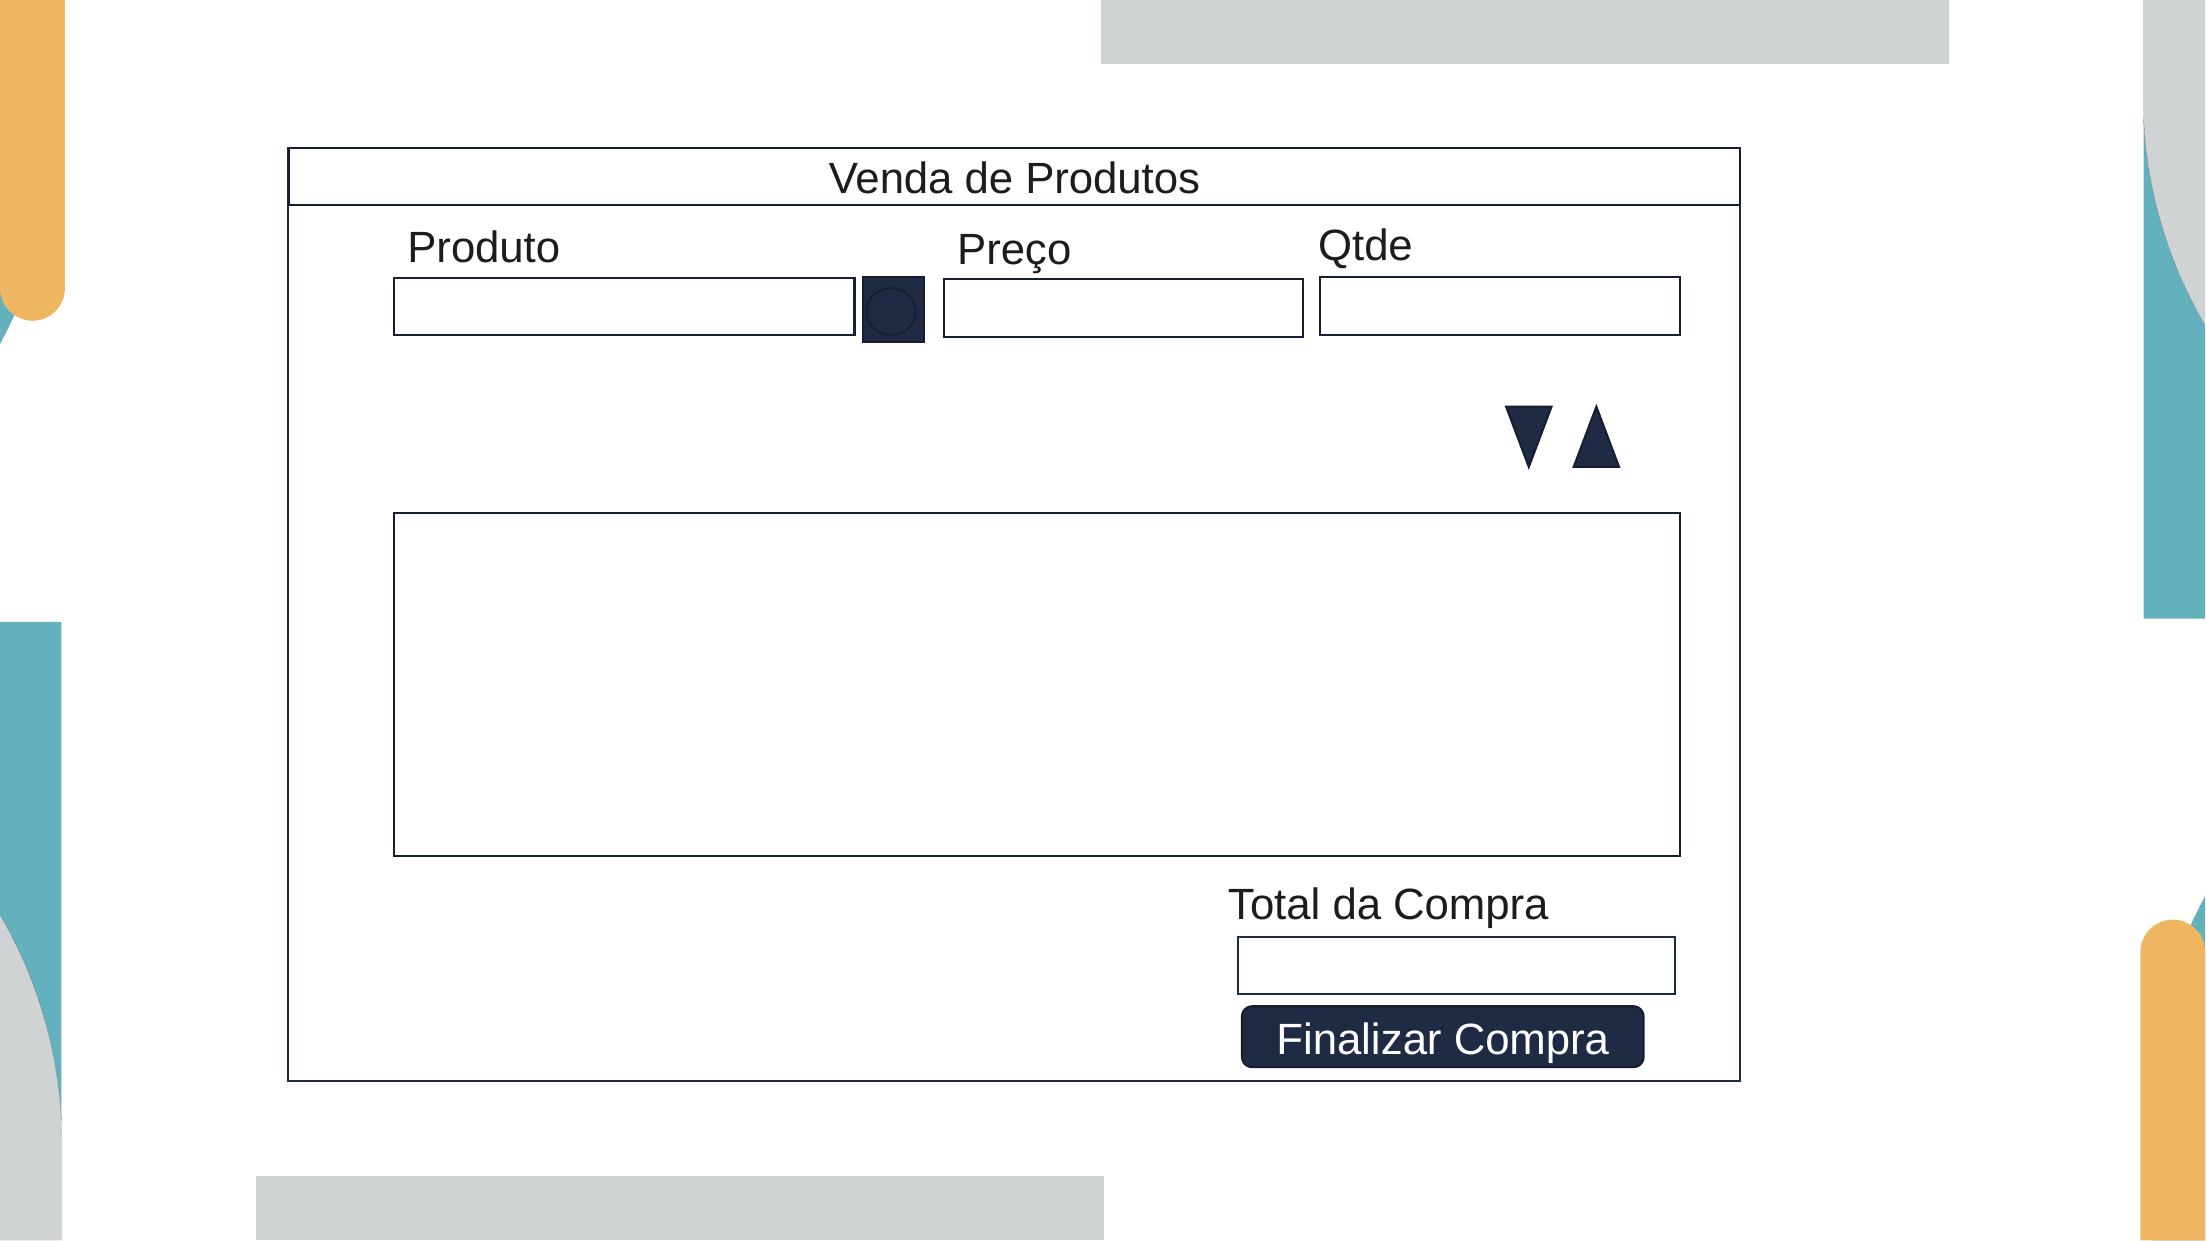

Venda de Produtos
Qtde
Produto
Preço

Total da Compra

Finalizar Compra